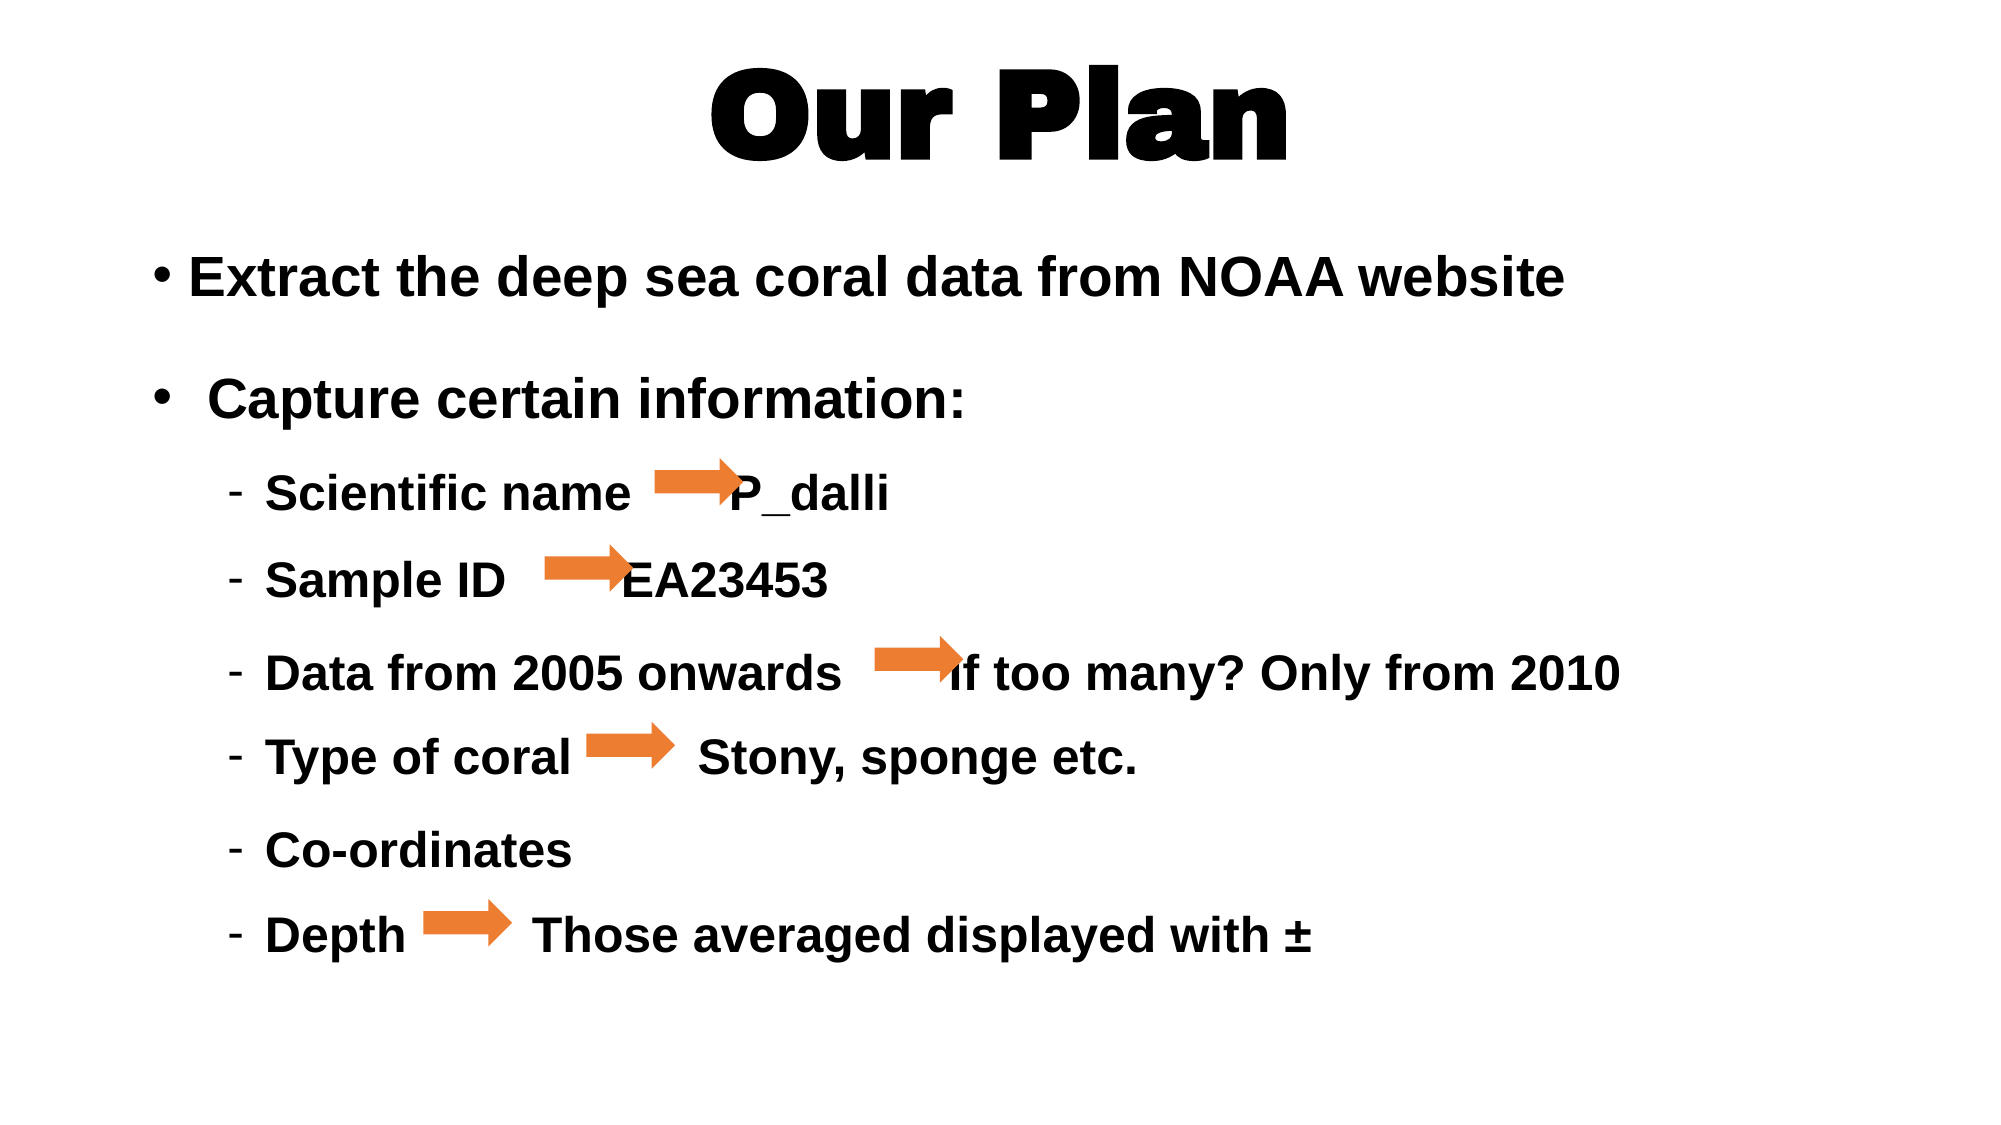

# Our Plan
Extract the deep sea coral data from NOAA website
Capture certain information:
Scientific name 	 P_dalli

Sample ID 	    EA23453

Data from 2005 onwards 	      If too many? Only from 2010

Type of coral         Stony, sponge etc.

Co-ordinates
Depth         Those averaged displayed with ±